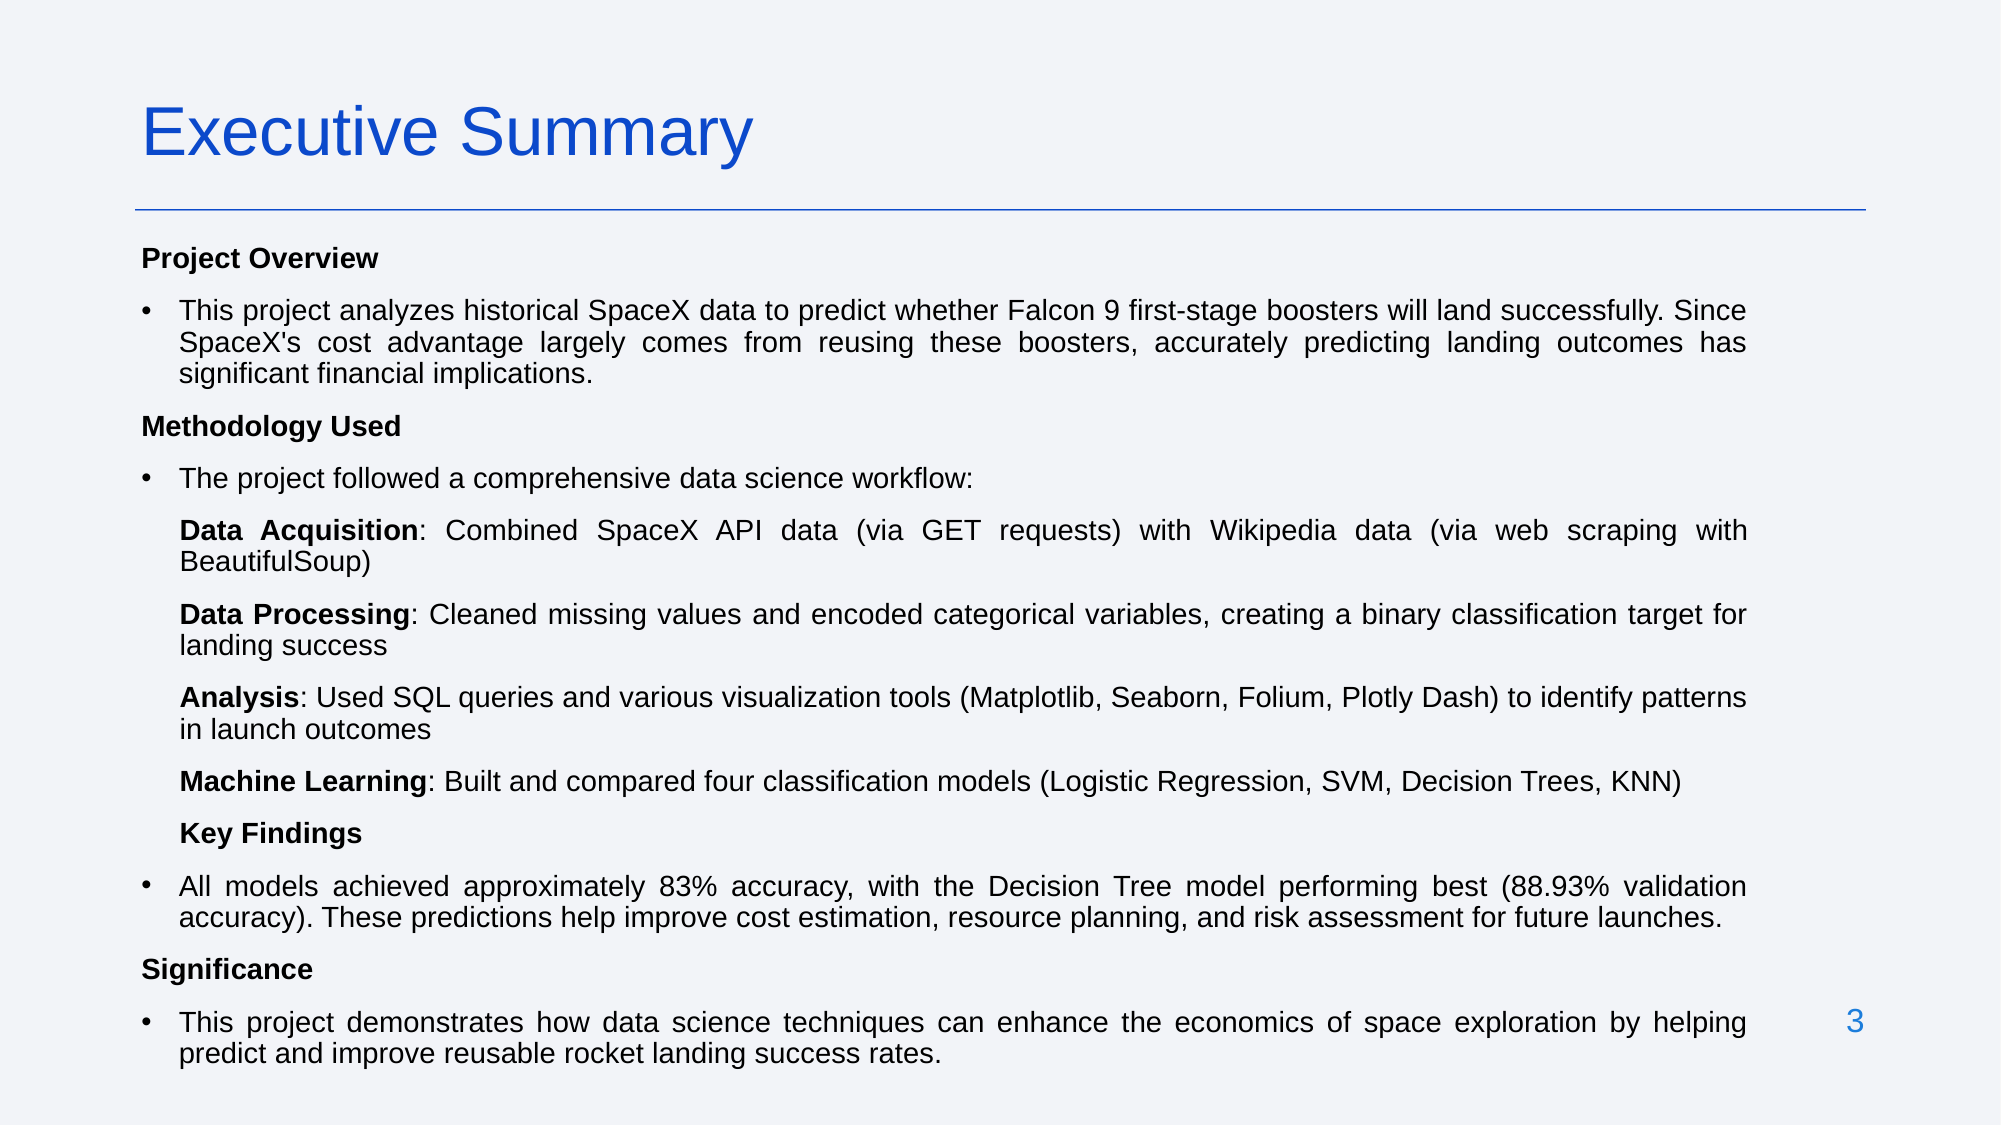

Executive Summary
Project Overview
This project analyzes historical SpaceX data to predict whether Falcon 9 first-stage boosters will land successfully. Since SpaceX's cost advantage largely comes from reusing these boosters, accurately predicting landing outcomes has significant financial implications.
Methodology Used
The project followed a comprehensive data science workflow:
Data Acquisition: Combined SpaceX API data (via GET requests) with Wikipedia data (via web scraping with BeautifulSoup)
Data Processing: Cleaned missing values and encoded categorical variables, creating a binary classification target for landing success
Analysis: Used SQL queries and various visualization tools (Matplotlib, Seaborn, Folium, Plotly Dash) to identify patterns in launch outcomes
Machine Learning: Built and compared four classification models (Logistic Regression, SVM, Decision Trees, KNN)
Key Findings
All models achieved approximately 83% accuracy, with the Decision Tree model performing best (88.93% validation accuracy). These predictions help improve cost estimation, resource planning, and risk assessment for future launches.
Significance
This project demonstrates how data science techniques can enhance the economics of space exploration by helping predict and improve reusable rocket landing success rates.
3